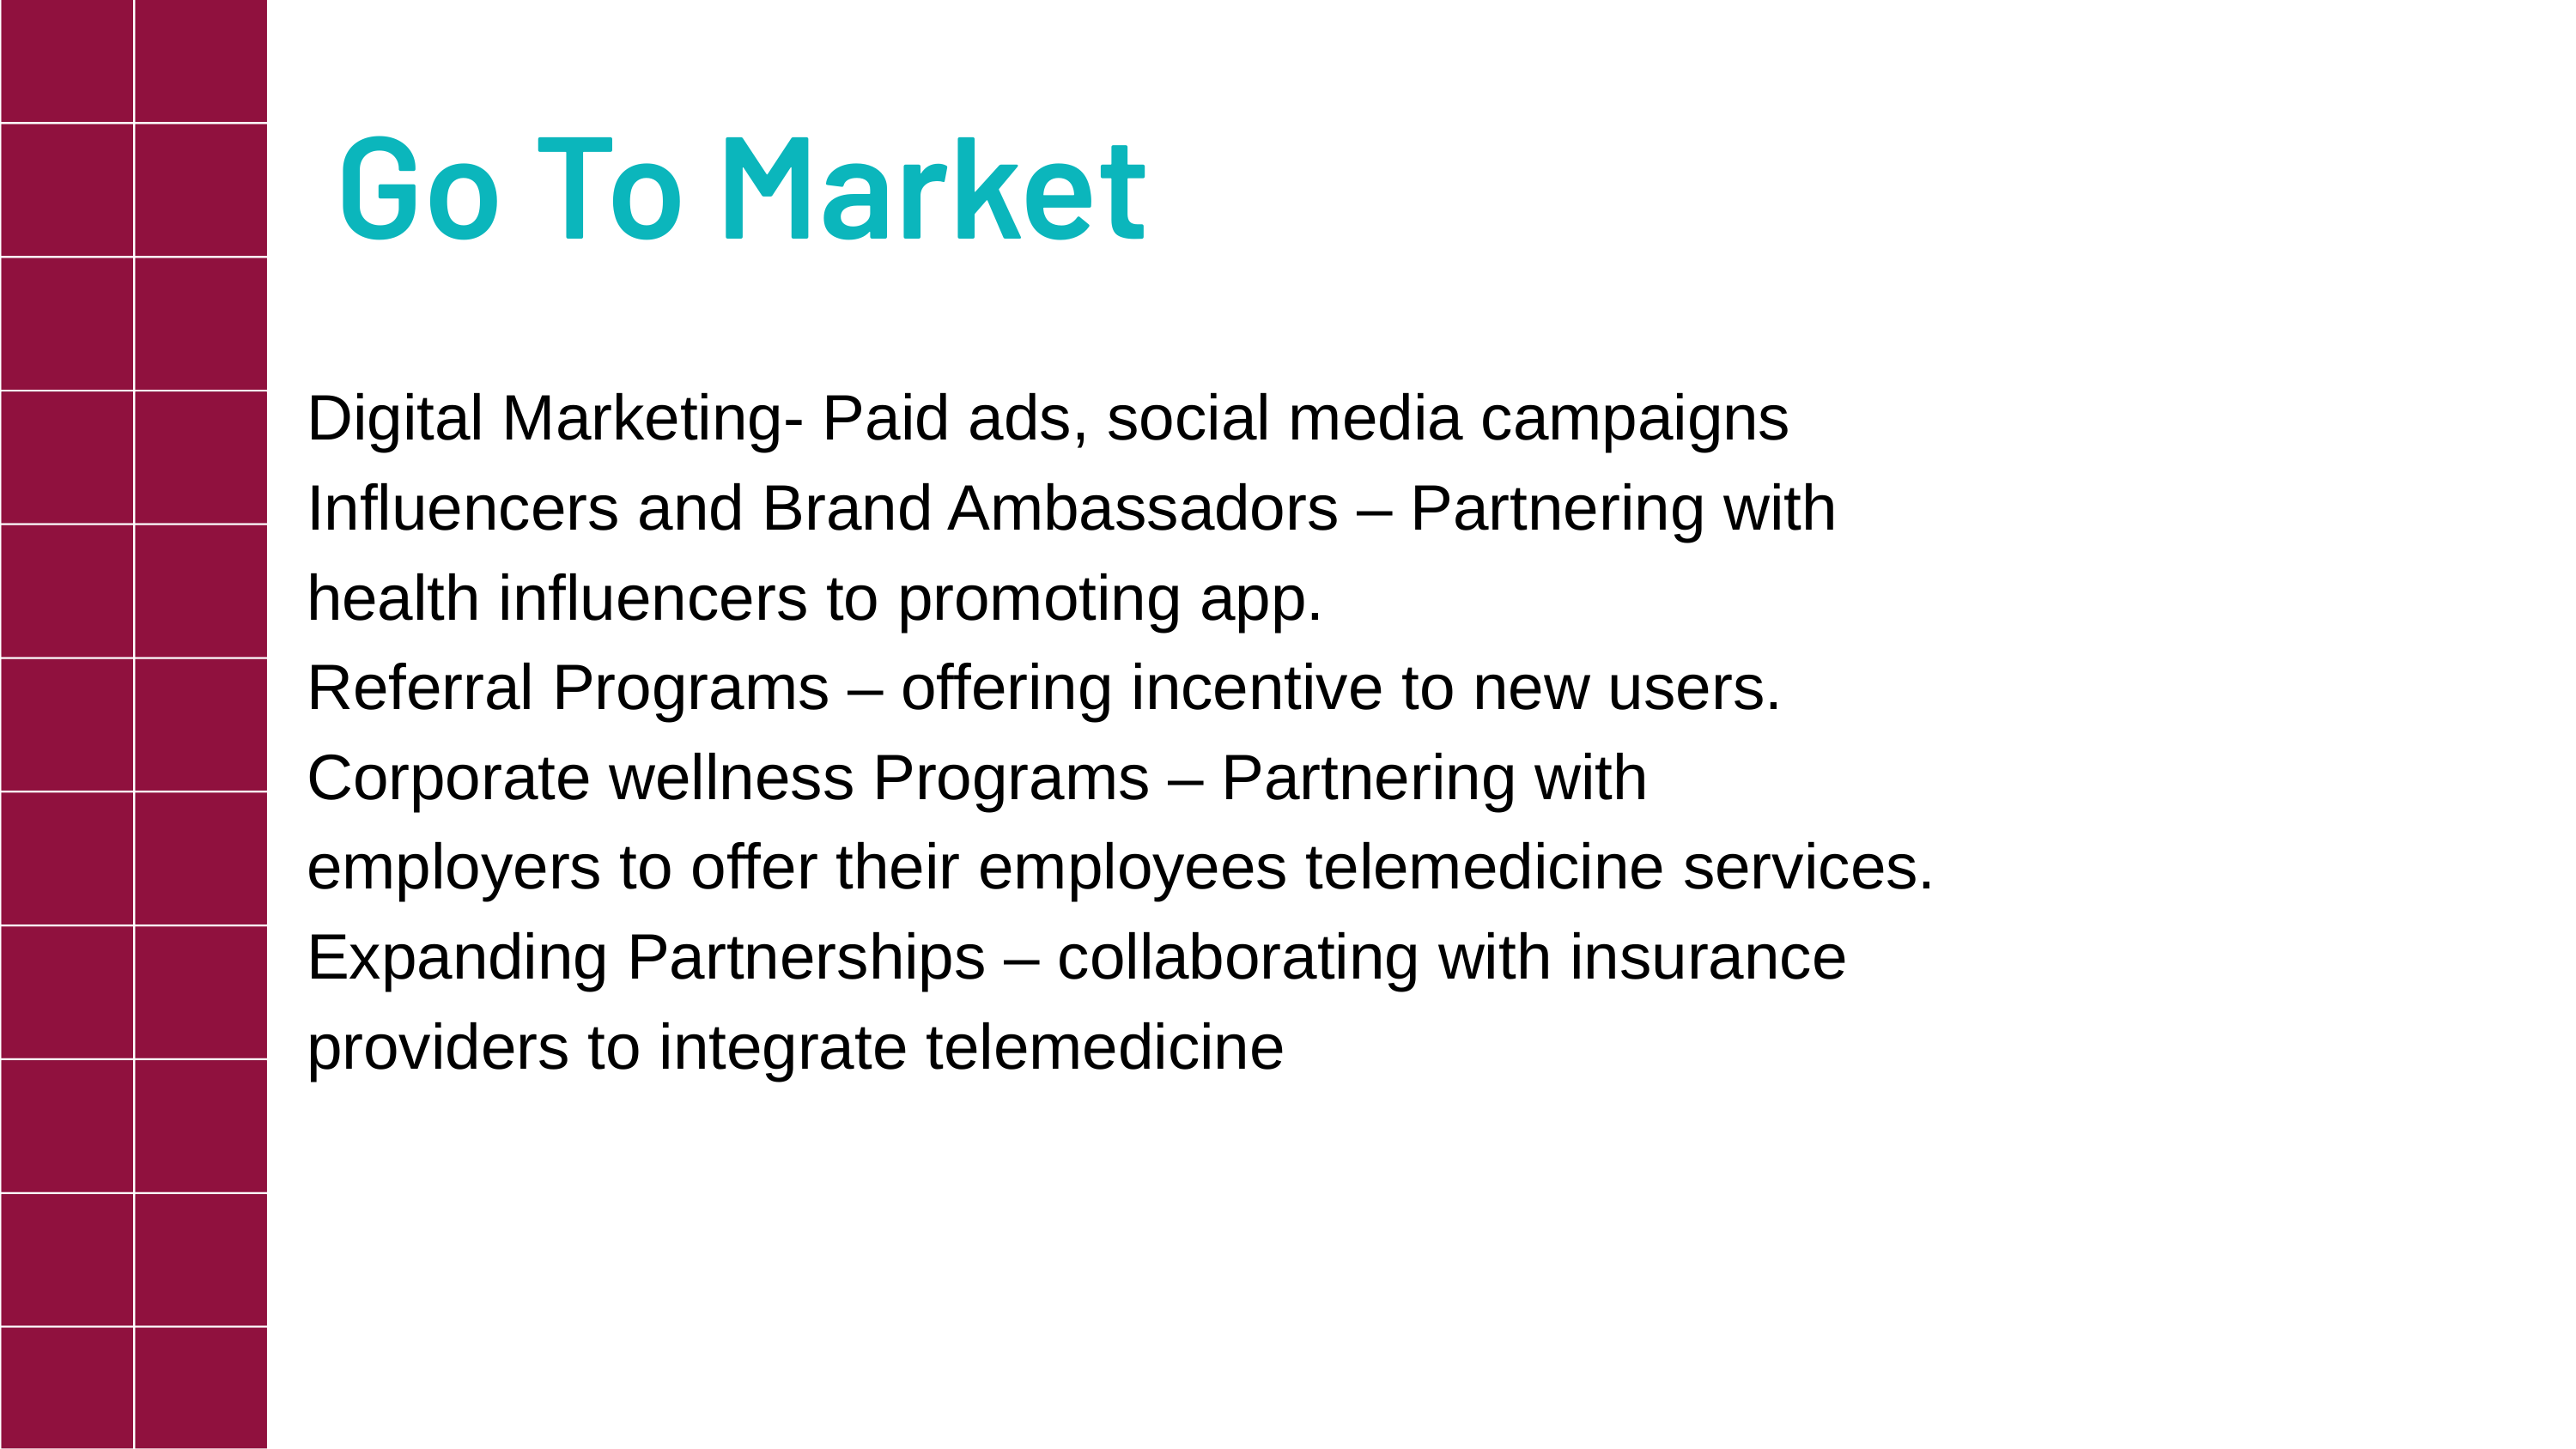

Go To Market
Digital Marketing- Paid ads, social media campaigns
Influencers and Brand Ambassadors – Partnering with health influencers to promoting app.
Referral Programs – offering incentive to new users.
Corporate wellness Programs – Partnering with employers to offer their employees telemedicine services.
Expanding Partnerships – collaborating with insurance providers to integrate telemedicine